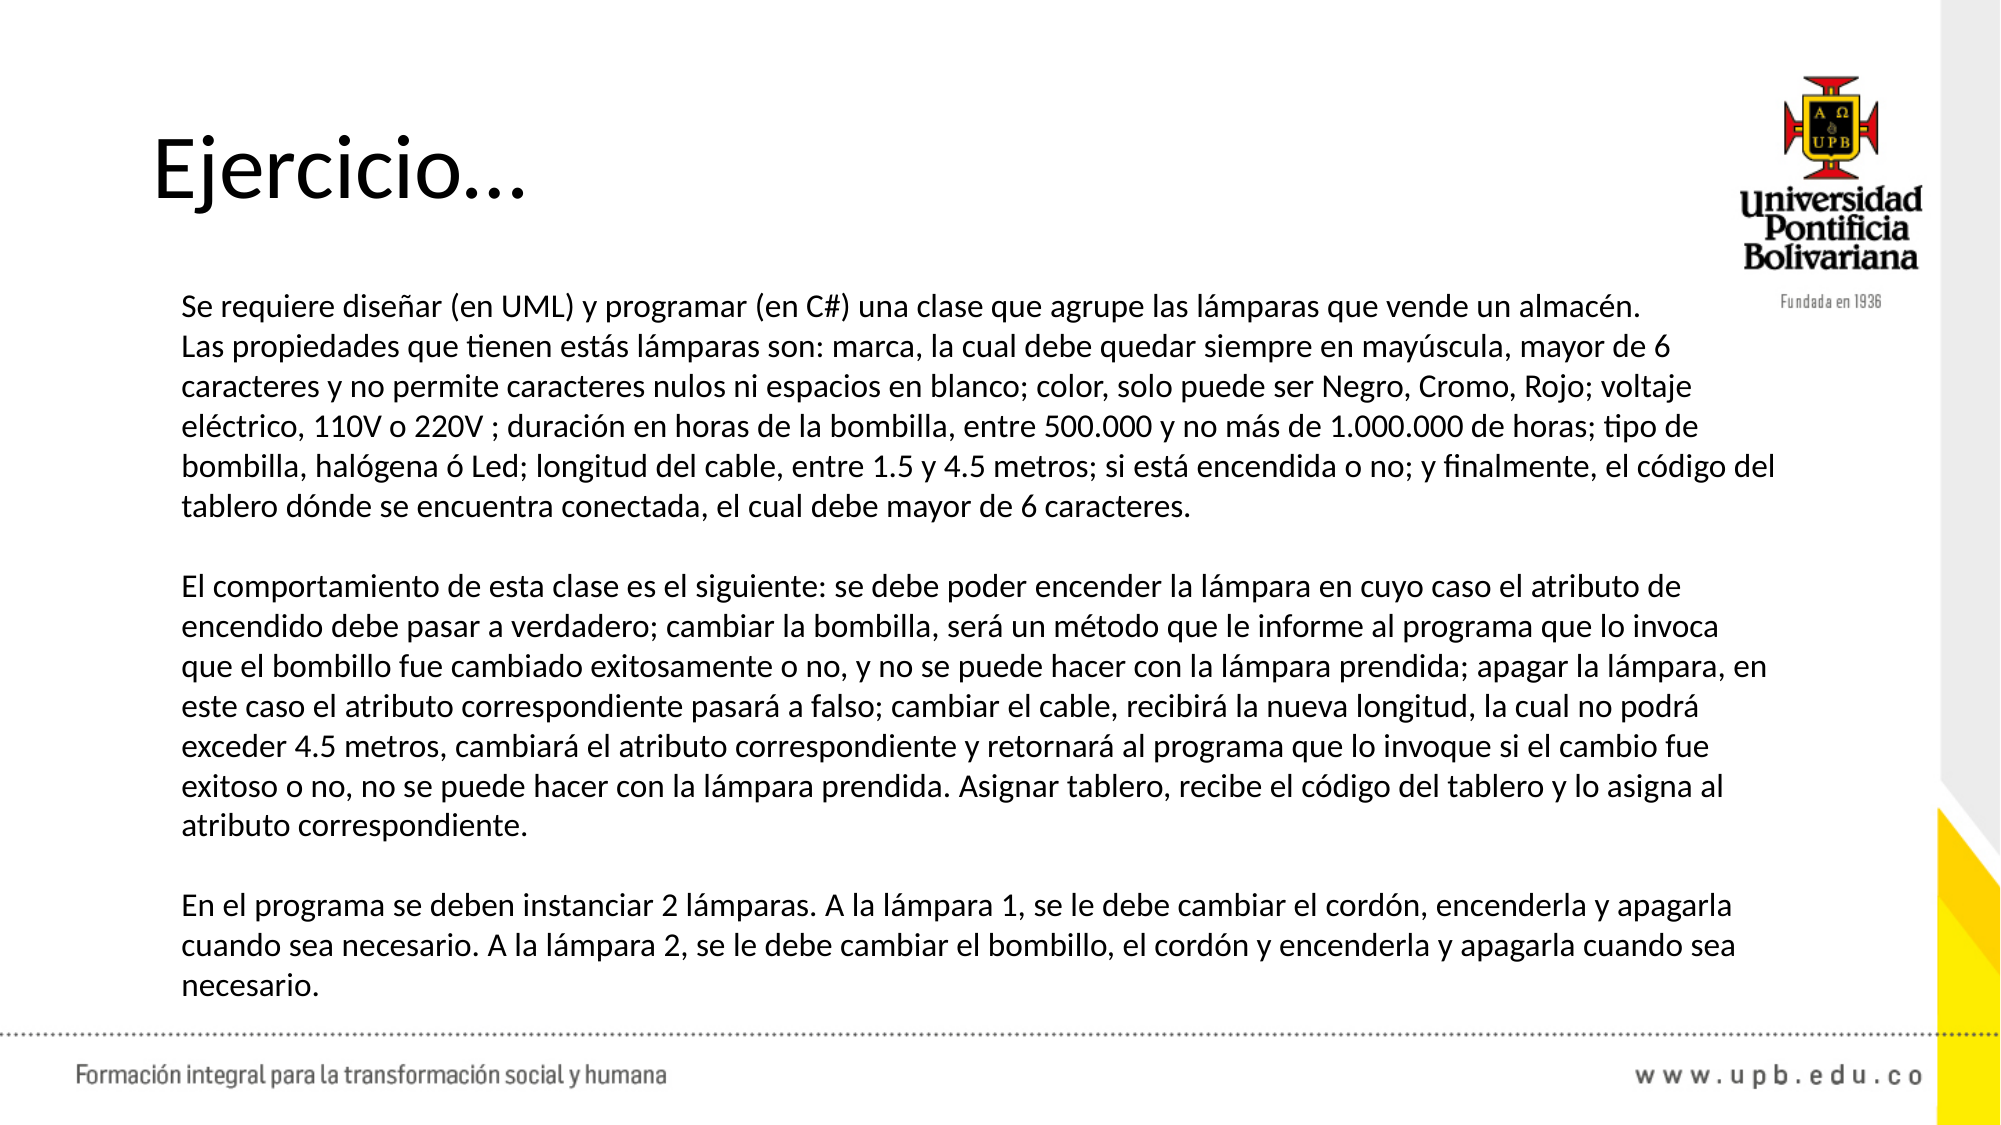

# Ejercicio…
Se requiere diseñar (en UML) y programar (en C#) una clase que agrupe las lámparas que vende un almacén.
Las propiedades que tienen estás lámparas son: marca, la cual debe quedar siempre en mayúscula, mayor de 6 caracteres y no permite caracteres nulos ni espacios en blanco; color, solo puede ser Negro, Cromo, Rojo; voltaje eléctrico, 110V o 220V ; duración en horas de la bombilla, entre 500.000 y no más de 1.000.000 de horas; tipo de bombilla, halógena ó Led; longitud del cable, entre 1.5 y 4.5 metros; si está encendida o no; y finalmente, el código del tablero dónde se encuentra conectada, el cual debe mayor de 6 caracteres.

El comportamiento de esta clase es el siguiente: se debe poder encender la lámpara en cuyo caso el atributo de encendido debe pasar a verdadero; cambiar la bombilla, será un método que le informe al programa que lo invoca que el bombillo fue cambiado exitosamente o no, y no se puede hacer con la lámpara prendida; apagar la lámpara, en este caso el atributo correspondiente pasará a falso; cambiar el cable, recibirá la nueva longitud, la cual no podrá exceder 4.5 metros, cambiará el atributo correspondiente y retornará al programa que lo invoque si el cambio fue exitoso o no, no se puede hacer con la lámpara prendida. Asignar tablero, recibe el código del tablero y lo asigna al atributo correspondiente.

En el programa se deben instanciar 2 lámparas. A la lámpara 1, se le debe cambiar el cordón, encenderla y apagarla cuando sea necesario. A la lámpara 2, se le debe cambiar el bombillo, el cordón y encenderla y apagarla cuando sea necesario.